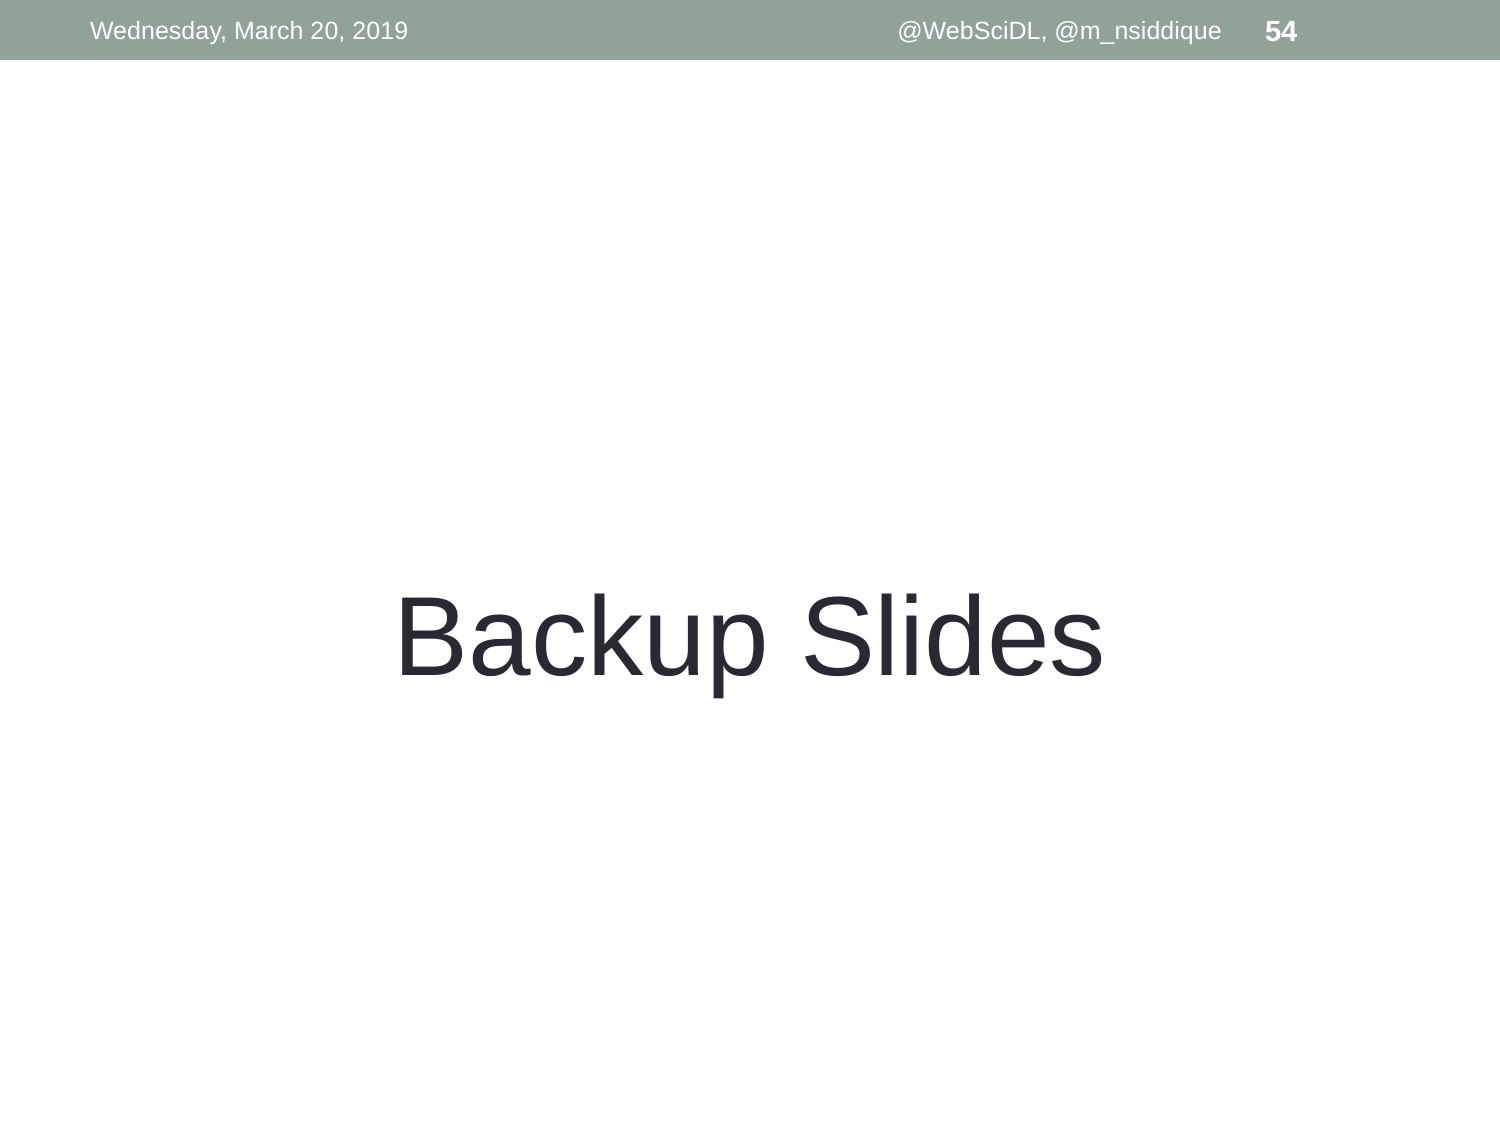

Wednesday, March 20, 2019
@WebSciDL, @m_nsiddique
54
#

Backup Slides